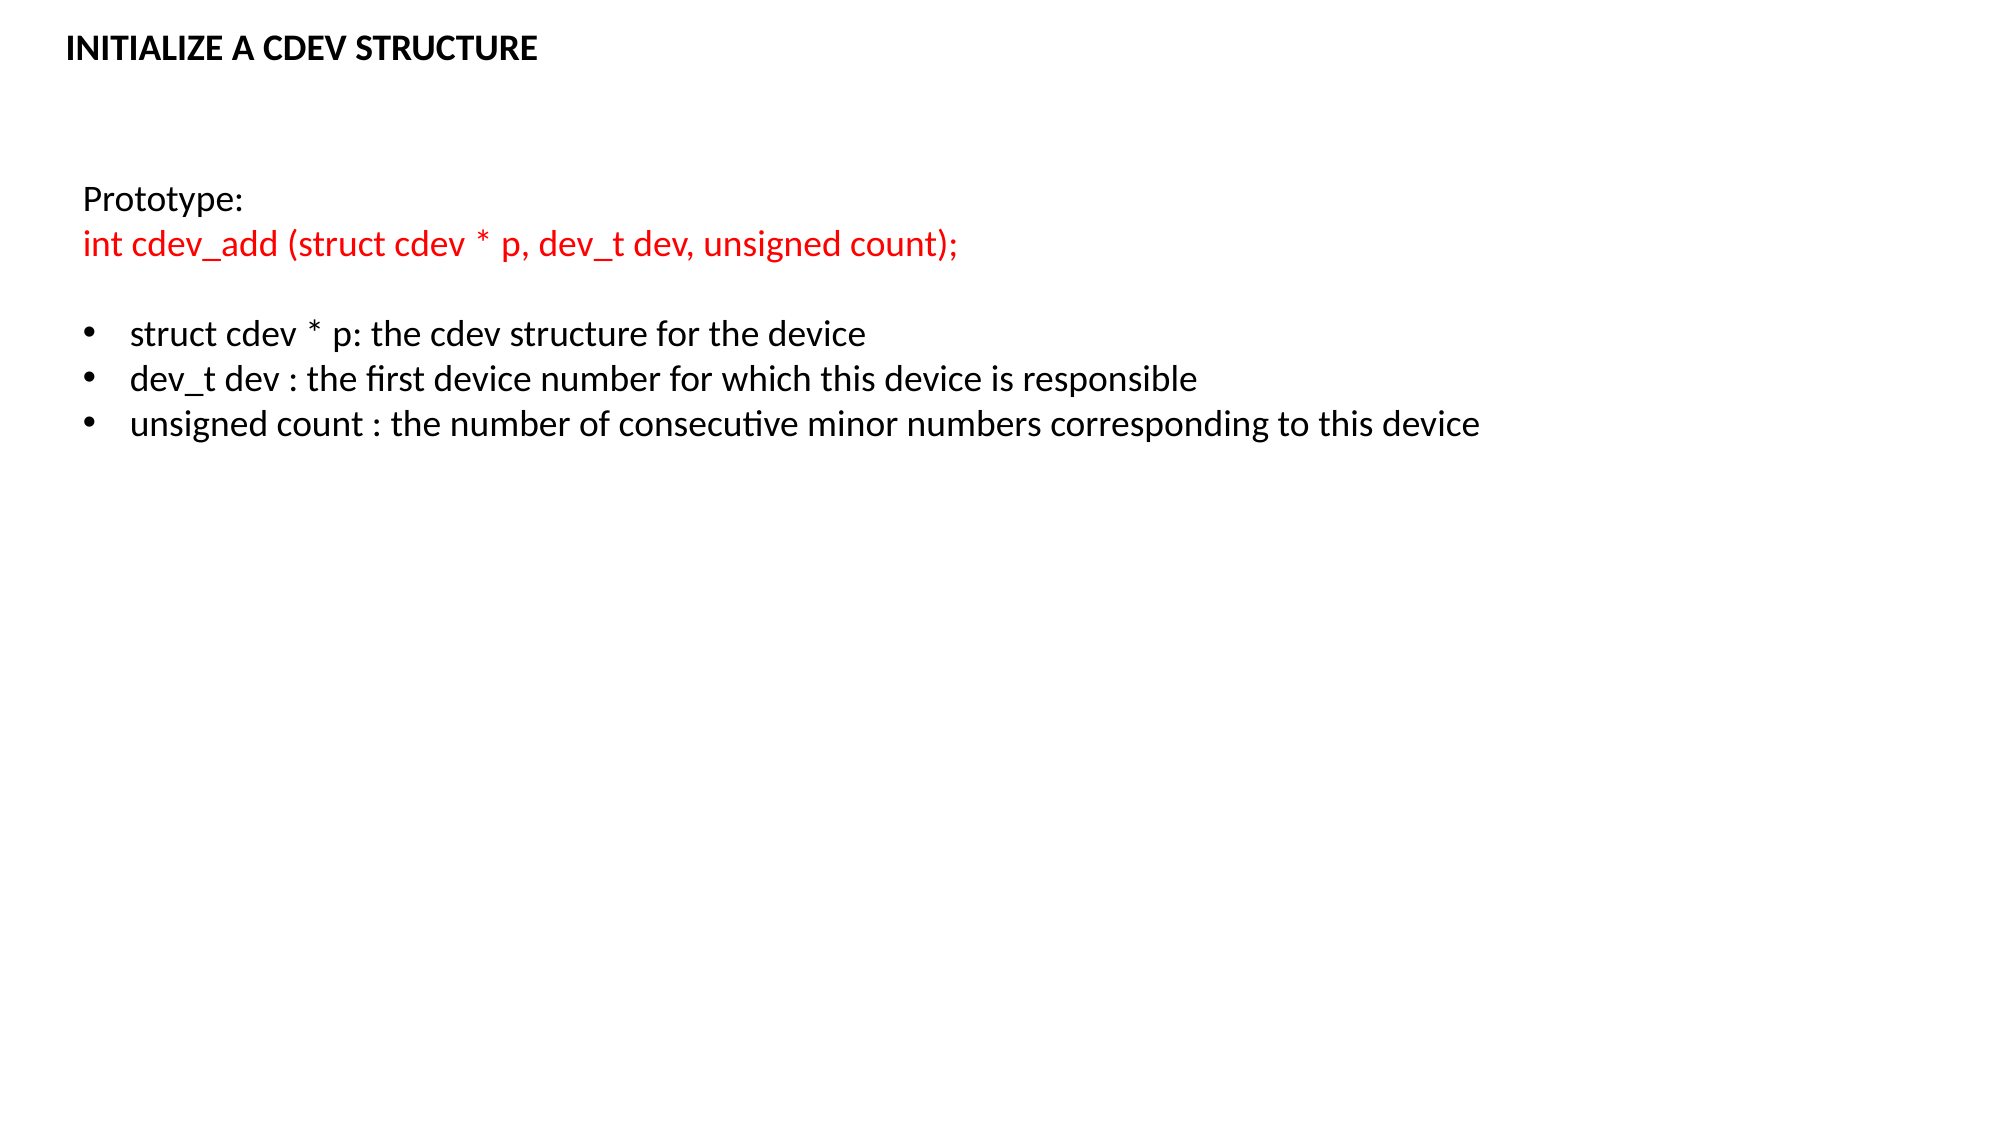

INITIALIZE A CDEV STRUCTURE
Prototype:
int cdev_add (struct cdev * p, dev_t dev, unsigned count);

struct cdev * p: the cdev structure for the device
dev_t dev : the first device number for which this device is responsible
unsigned count : the number of consecutive minor numbers corresponding to this device